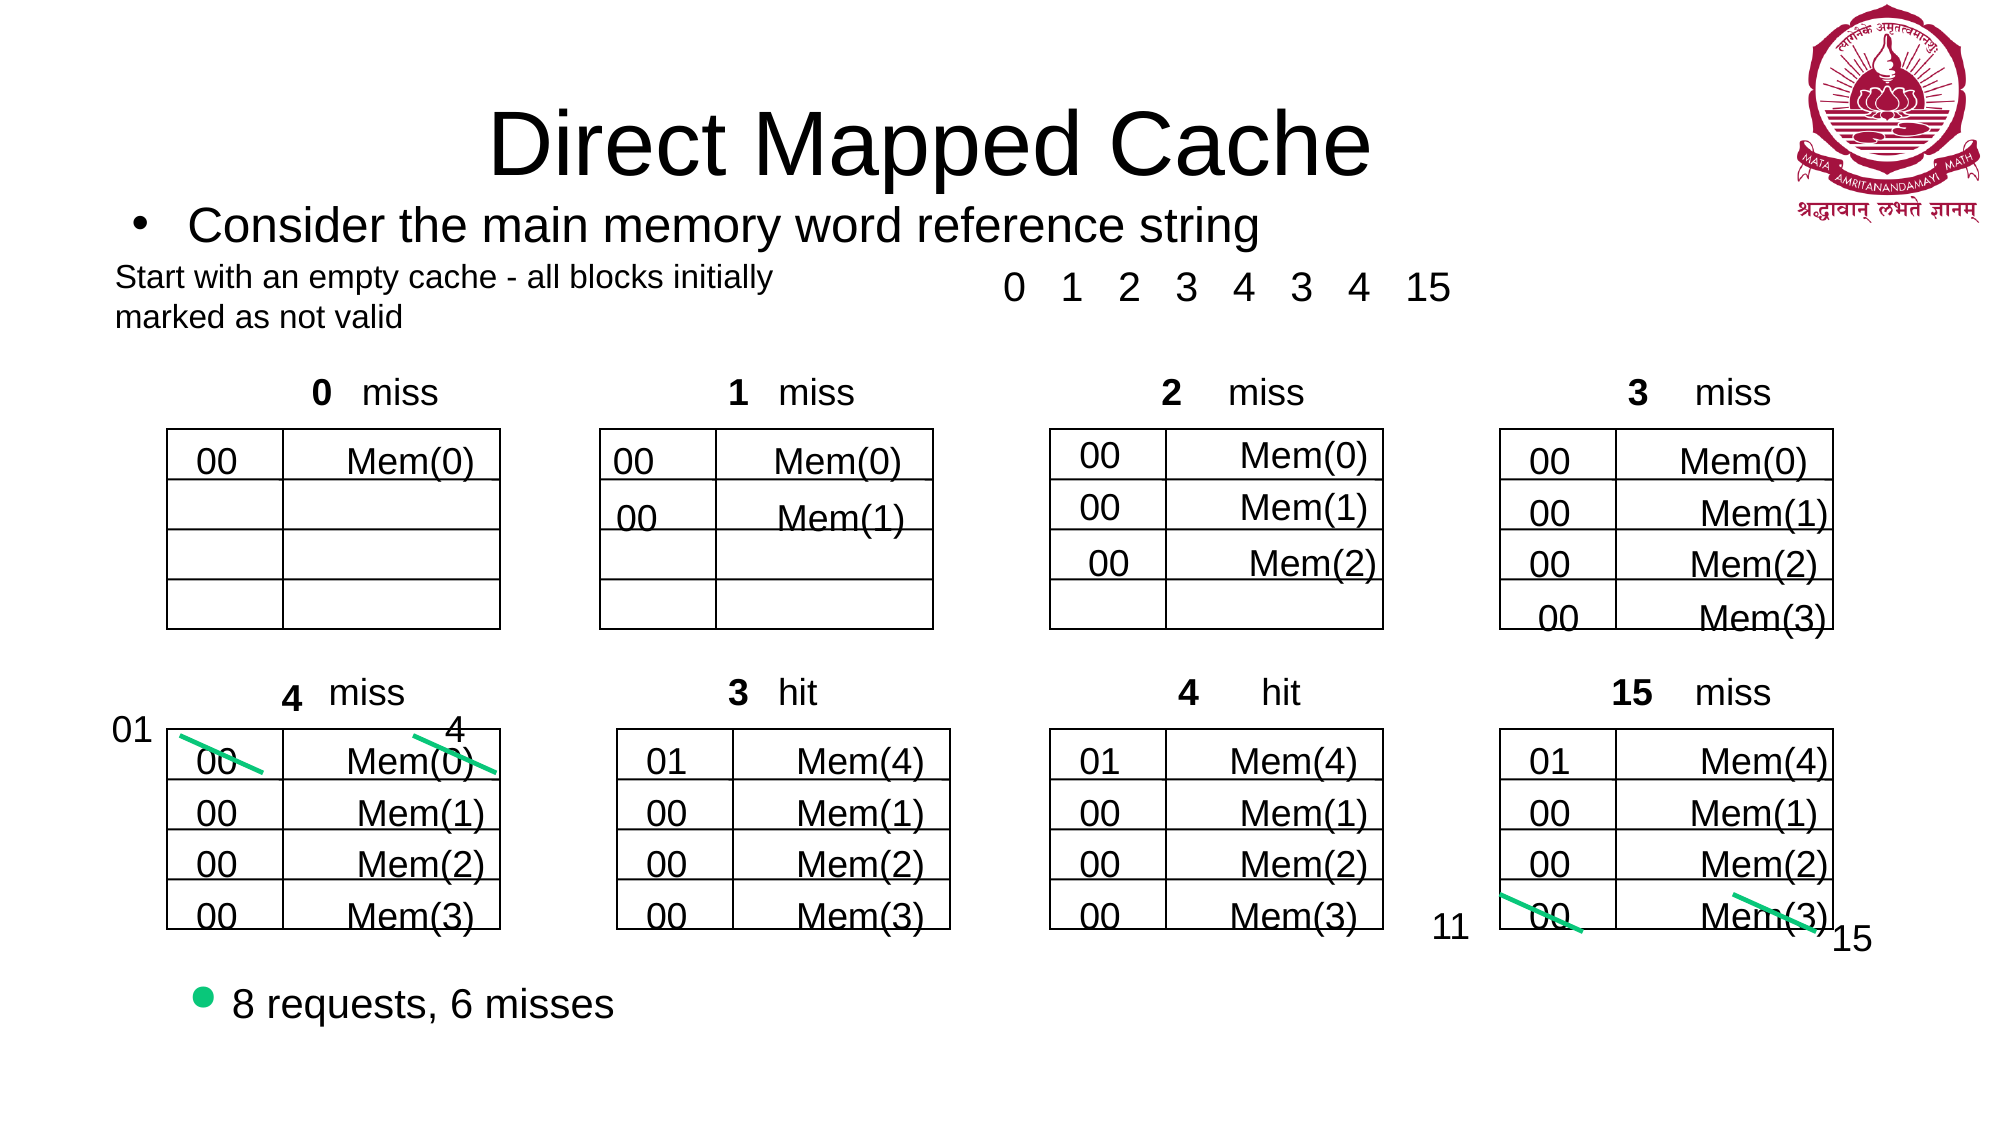

# Direct Mapped Cache
Consider the main memory word reference string
                       0   1   2   3   4   3   4   15
Start with an empty cache - all blocks initially marked as not valid
0
miss
1
miss
2
miss
3
miss
00   	 Mem(0)
00   	 Mem(1)
00   	 Mem(0)
00    	Mem(0)
00  	  Mem(1)
00   	 Mem(2)

00    	Mem(0)

00   	 Mem(1)
00  	 Mem(2)
00  	 Mem(3)
miss
3
hit
4
hit
15
miss
4
01
4

00    	Mem(0)
00   	 Mem(1)
00   	 Mem(2)
00    	Mem(3)
01    	Mem(4)
00    	Mem(1)
00    	Mem(2)
00    	Mem(3)
01    	Mem(4)
00   	 Mem(1)
00   	 Mem(2)
00    	Mem(3)
01  	  Mem(4)
00   	 Mem(1)
00  	  Mem(2)
00  	  Mem(3)

11

15
8 requests, 6 misses